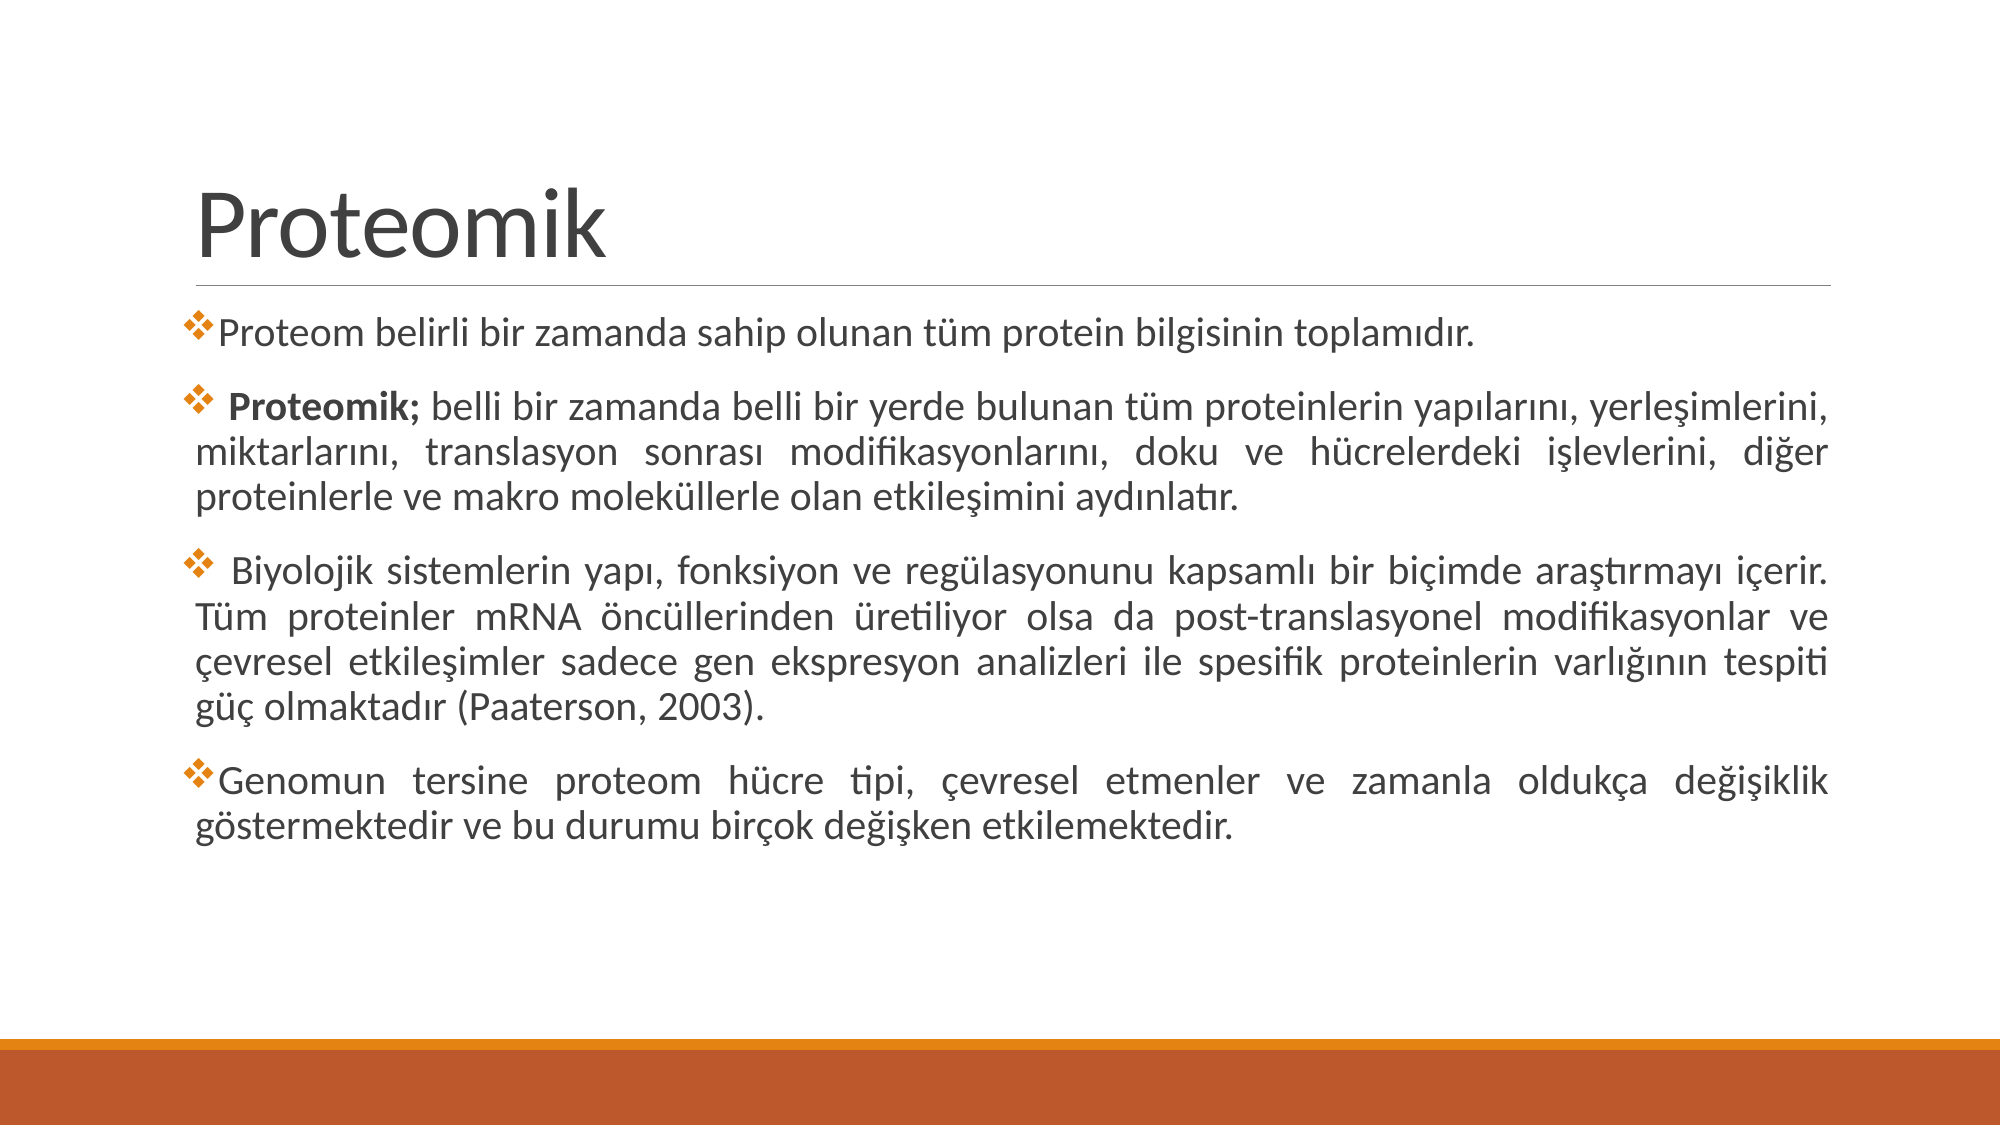

# Proteomik
Proteom belirli bir zamanda sahip olunan tüm protein bilgisinin toplamıdır.
 Proteomik; belli bir zamanda belli bir yerde bulunan tüm proteinlerin yapılarını, yerleşimlerini, miktarlarını, translasyon sonrası modifikasyonlarını, doku ve hücrelerdeki işlevlerini, diğer proteinlerle ve makro moleküllerle olan etkileşimini aydınlatır.
 Biyolojik sistemlerin yapı, fonksiyon ve regülasyonunu kapsamlı bir biçimde araştırmayı içerir. Tüm proteinler mRNA öncüllerinden üretiliyor olsa da post-translasyonel modifikasyonlar ve çevresel etkileşimler sadece gen ekspresyon analizleri ile spesifik proteinlerin varlığının tespiti güç olmaktadır (Paaterson, 2003).
Genomun tersine proteom hücre tipi, çevresel etmenler ve zamanla oldukça değişiklik göstermektedir ve bu durumu birçok değişken etkilemektedir.